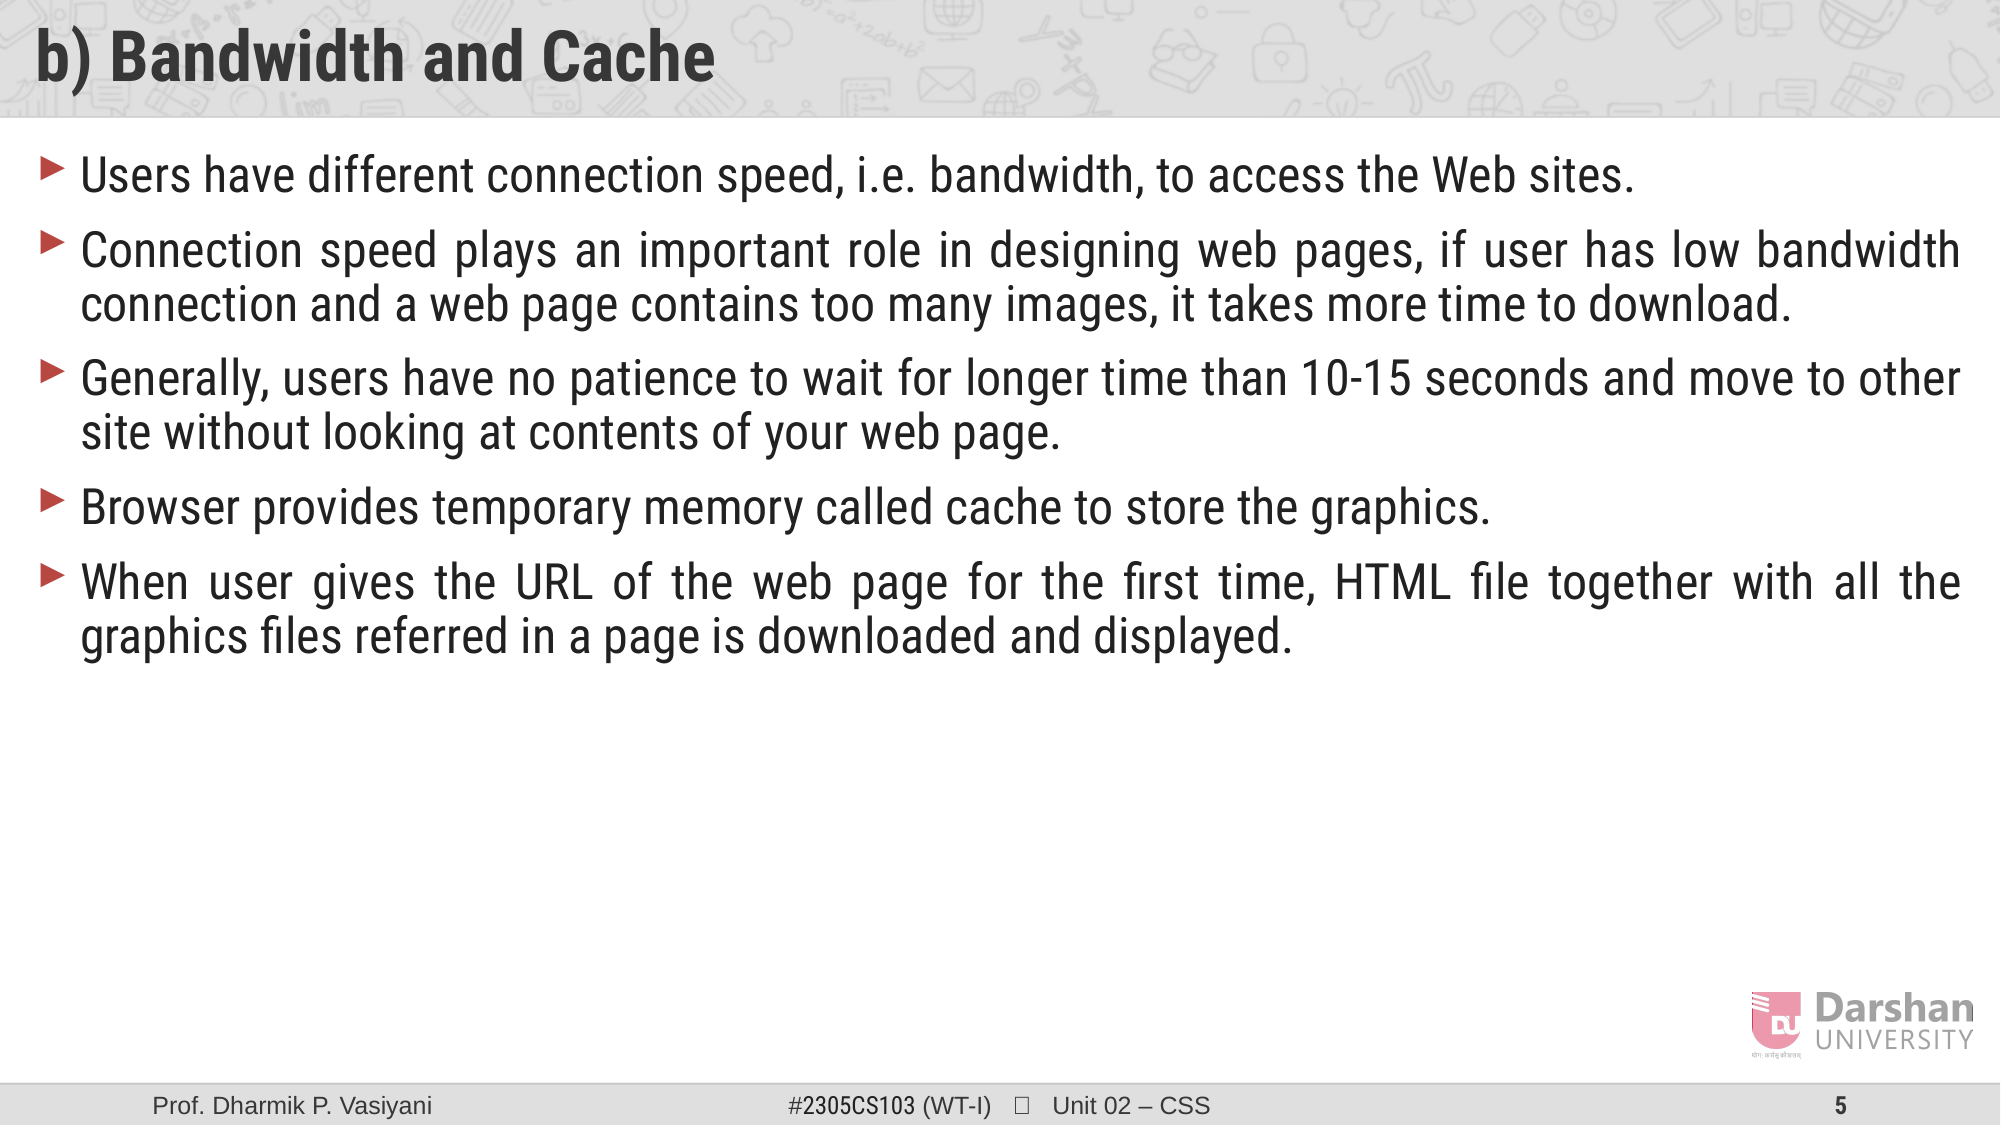

# b) Bandwidth and Cache
Users have different connection speed, i.e. bandwidth, to access the Web sites.
Connection speed plays an important role in designing web pages, if user has low bandwidth connection and a web page contains too many images, it takes more time to download.
Generally, users have no patience to wait for longer time than 10-15 seconds and move to other site without looking at contents of your web page.
Browser provides temporary memory called cache to store the graphics.
When user gives the URL of the web page for the first time, HTML file together with all the graphics files referred in a page is downloaded and displayed.